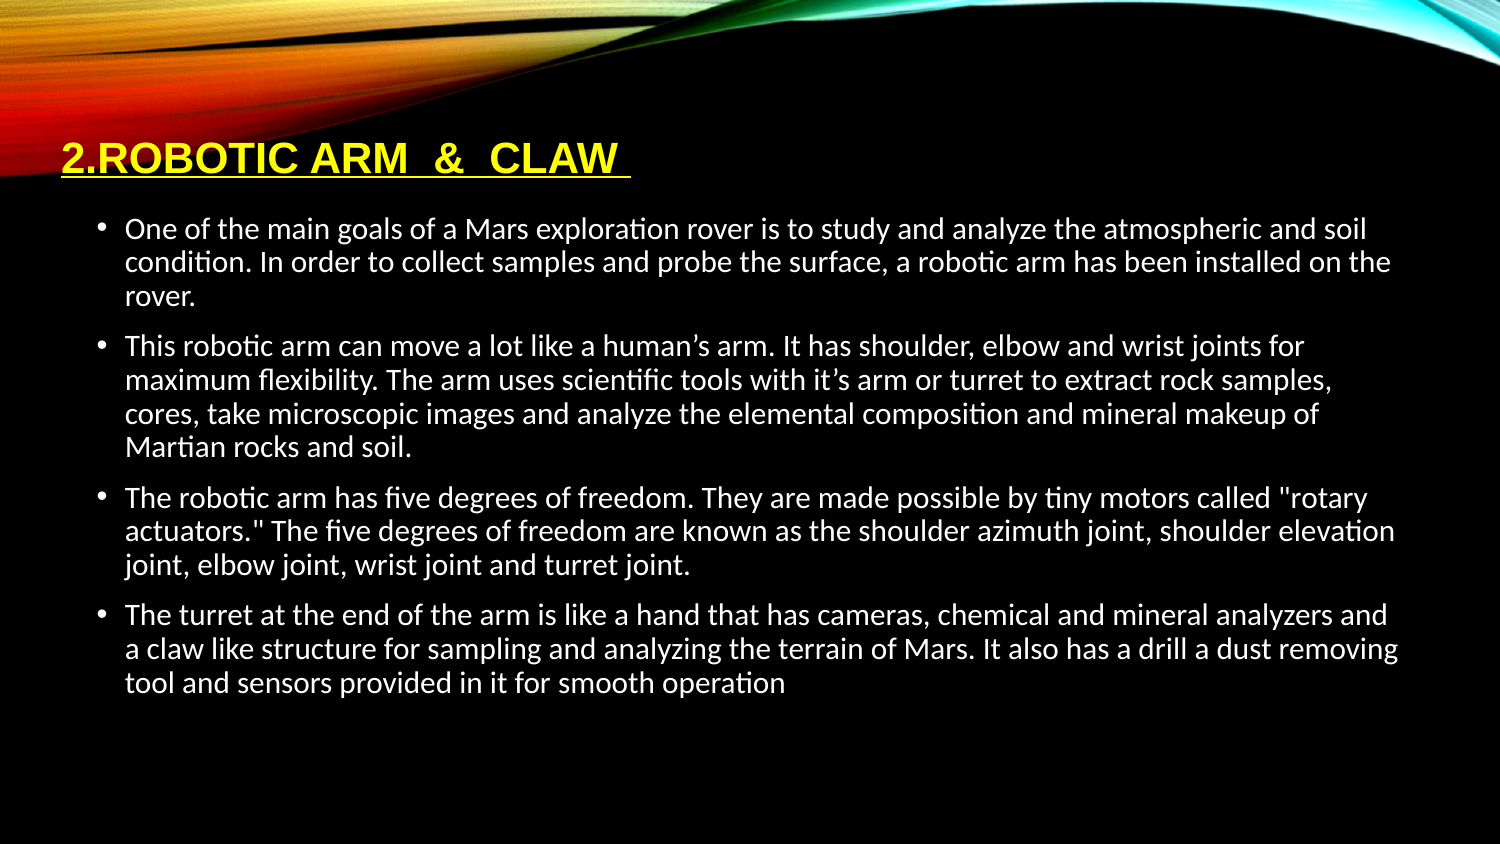

# 2.ROBOTIC ARM  &  CLAW
One of the main goals of a Mars exploration rover is to study and analyze the atmospheric and soil condition. In order to collect samples and probe the surface, a robotic arm has been installed on the rover.
This robotic arm can move a lot like a human’s arm. It has shoulder, elbow and wrist joints for maximum flexibility. The arm uses scientific tools with it’s arm or turret to extract rock samples, cores, take microscopic images and analyze the elemental composition and mineral makeup of Martian rocks and soil.
The robotic arm has five degrees of freedom. They are made possible by tiny motors called "rotary actuators." The five degrees of freedom are known as the shoulder azimuth joint, shoulder elevation joint, elbow joint, wrist joint and turret joint.
The turret at the end of the arm is like a hand that has cameras, chemical and mineral analyzers and a claw like structure for sampling and analyzing the terrain of Mars. It also has a drill a dust removing tool and sensors provided in it for smooth operation